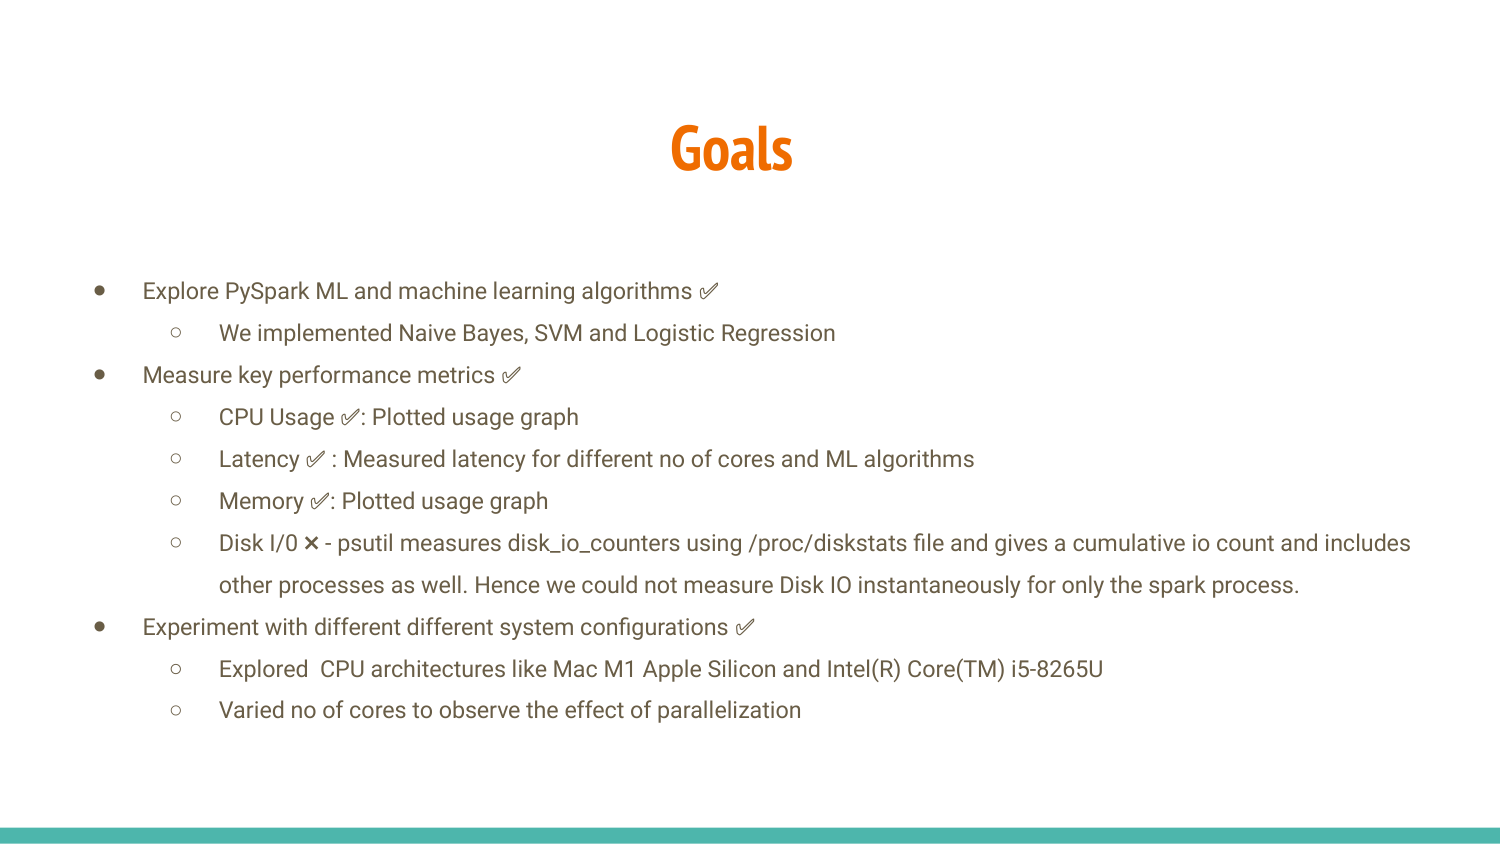

# Goals

Explore PySpark ML and machine learning algorithms ✅
We implemented Naive Bayes, SVM and Logistic Regression
Measure key performance metrics ✅
CPU Usage ✅: Plotted usage graph
Latency ✅ : Measured latency for different no of cores and ML algorithms
Memory ✅: Plotted usage graph
Disk I/0 ❌ - psutil measures disk_io_counters using /proc/diskstats file and gives a cumulative io count and includes other processes as well. Hence we could not measure Disk IO instantaneously for only the spark process.
Experiment with different different system configurations ✅
Explored  CPU architectures like Mac M1 Apple Silicon and Intel(R) Core(TM) i5-8265U
Varied no of cores to observe the effect of parallelization